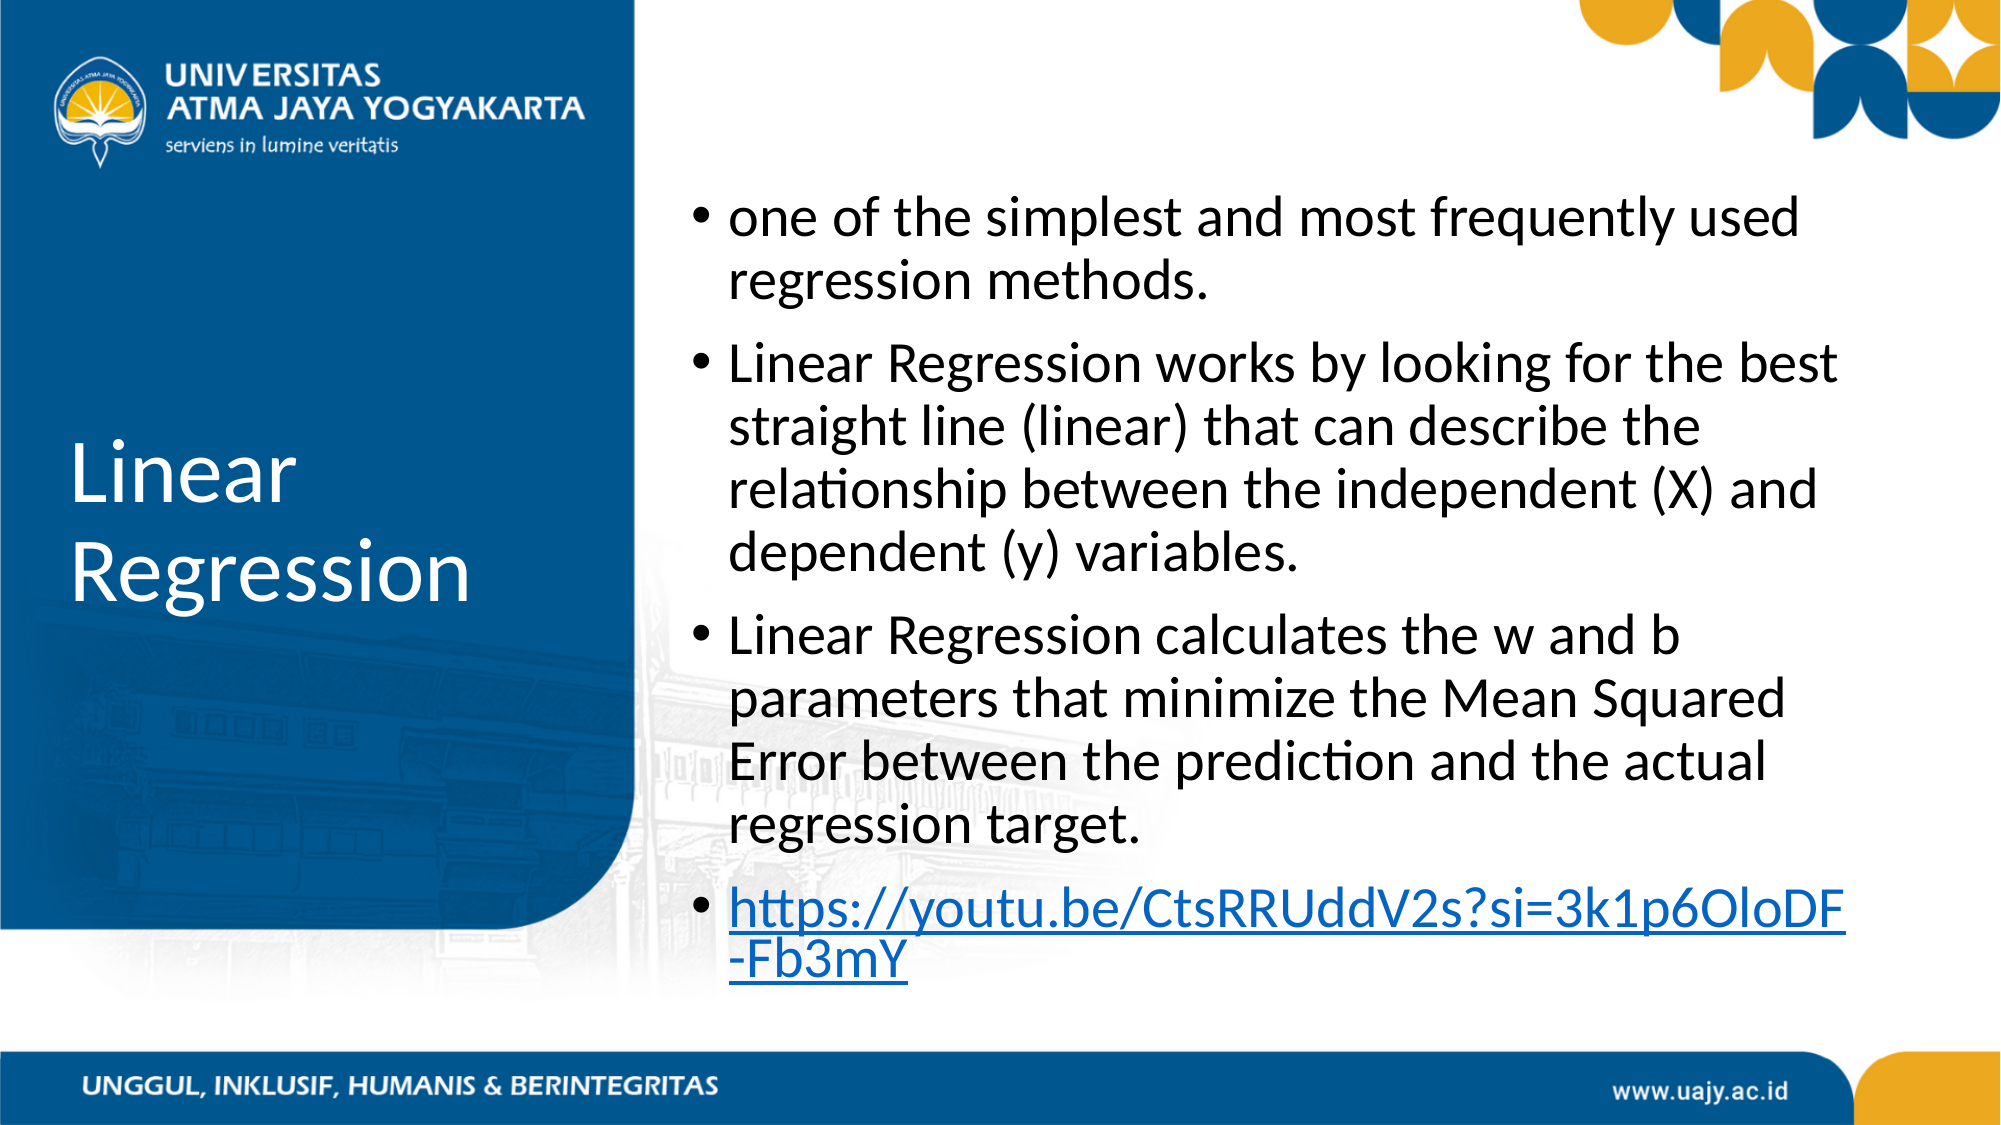

one of the simplest and most frequently used regression methods.
Linear Regression works by looking for the best straight line (linear) that can describe the relationship between the independent (X) and dependent (y) variables.
Linear Regression calculates the w and b parameters that minimize the Mean Squared Error between the prediction and the actual regression target.
https://youtu.be/CtsRRUddV2s?si=3k1p6OloDF-Fb3mY

# Linear Regression